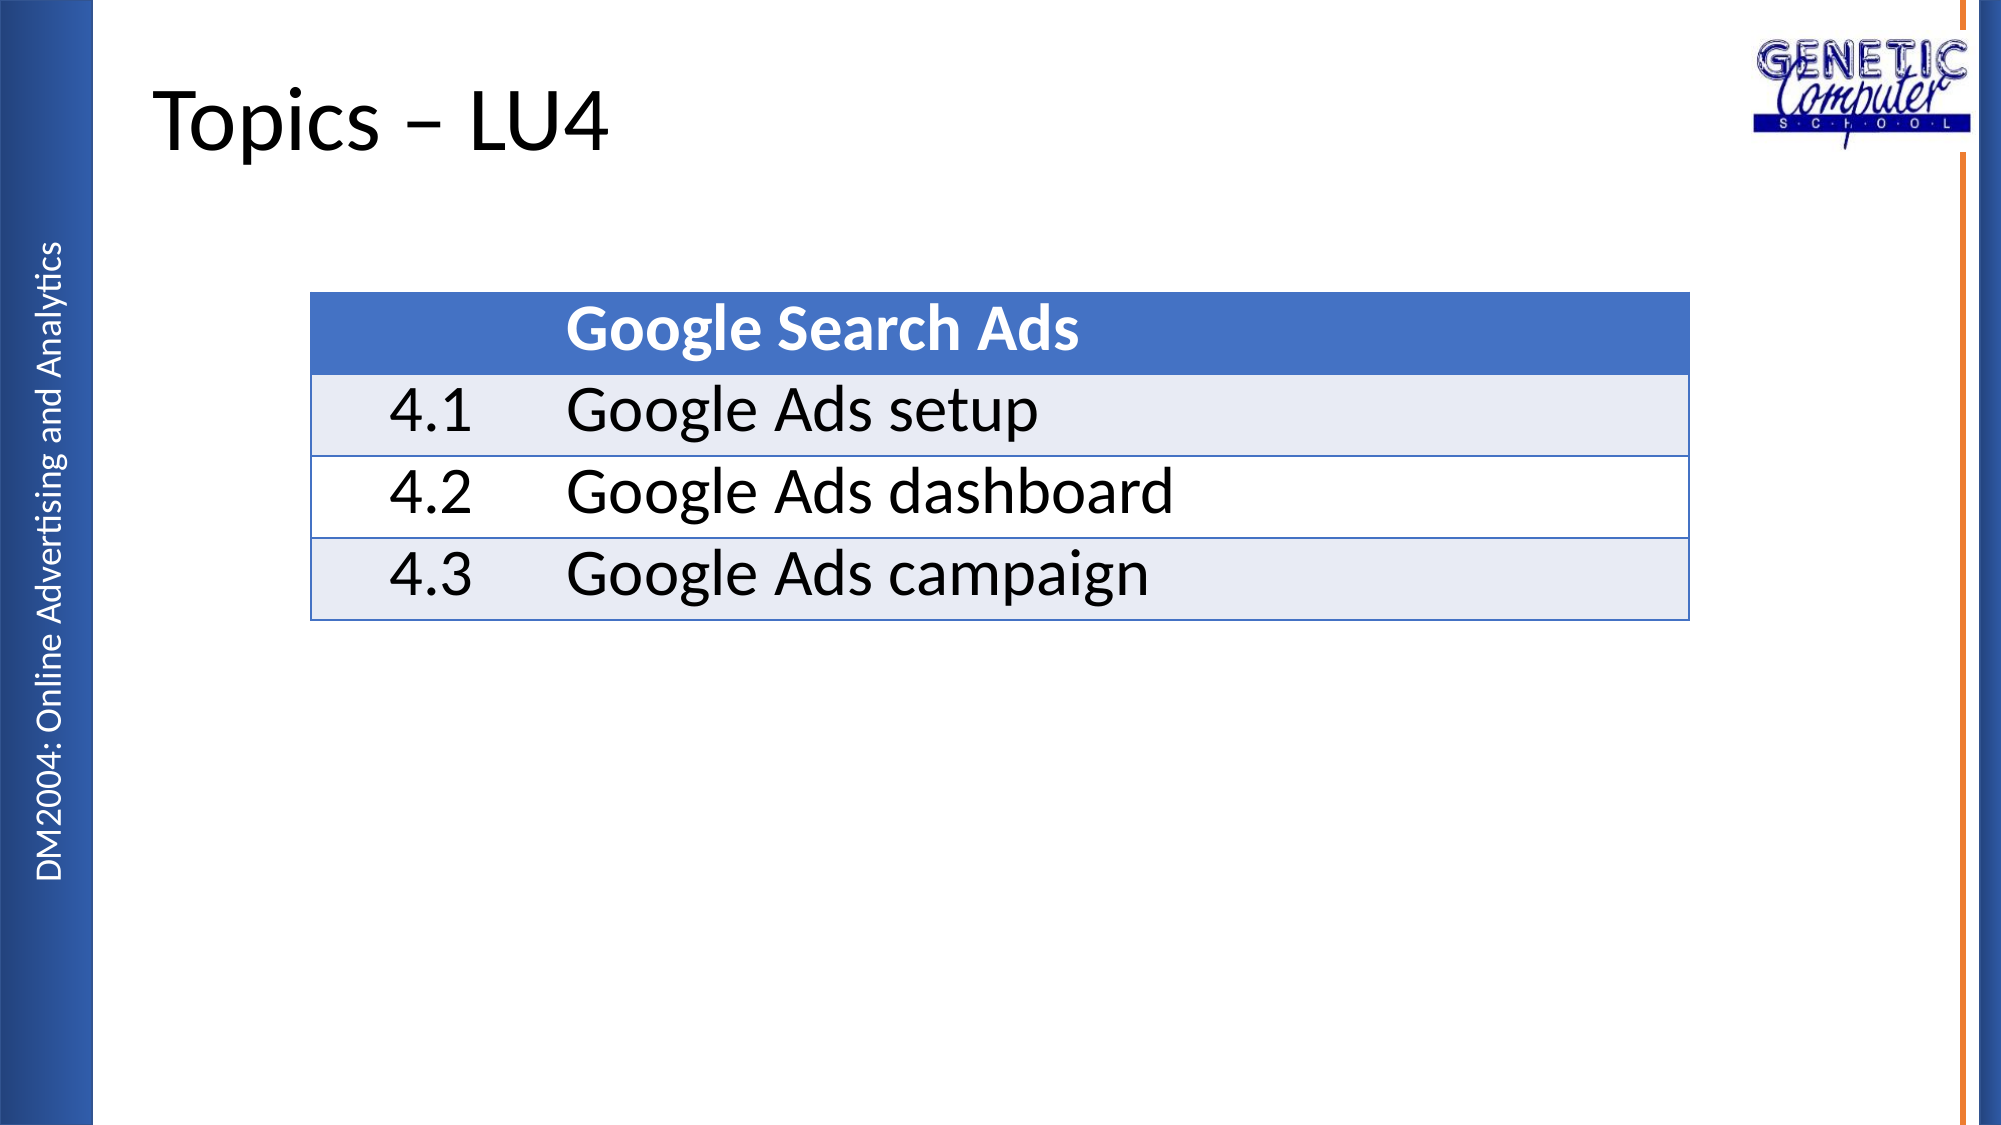

# Topics – LU4
|  | Google Search Ads |
| --- | --- |
| 4.1 | Google Ads setup |
| 4.2 | Google Ads dashboard |
| 4.3 | Google Ads campaign |